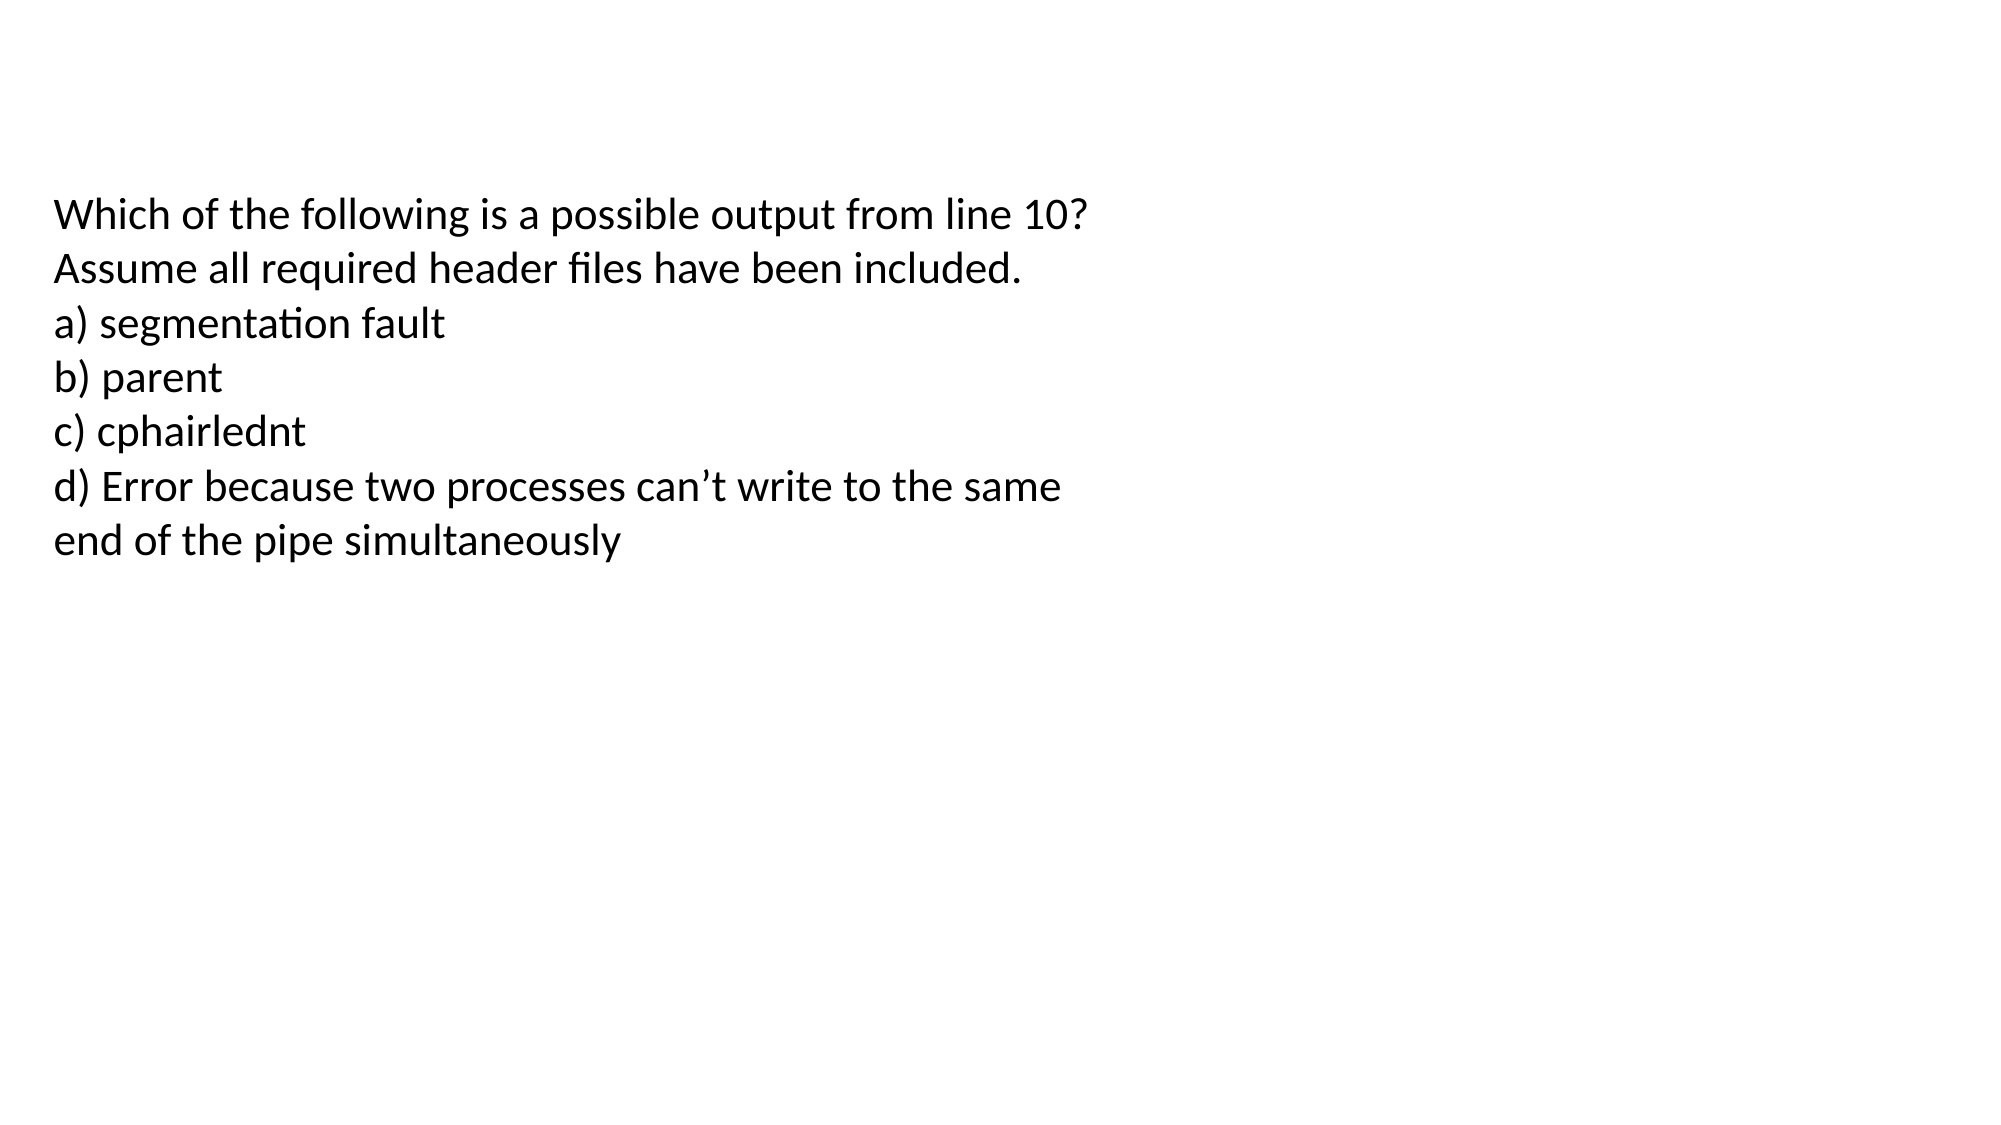

Which of the following is a possible output from line 10? Assume all required header files have been included.
a) segmentation fault
b) parent
c) cphairlednt
d) Error because two processes can’t write to the same end of the pipe simultaneously